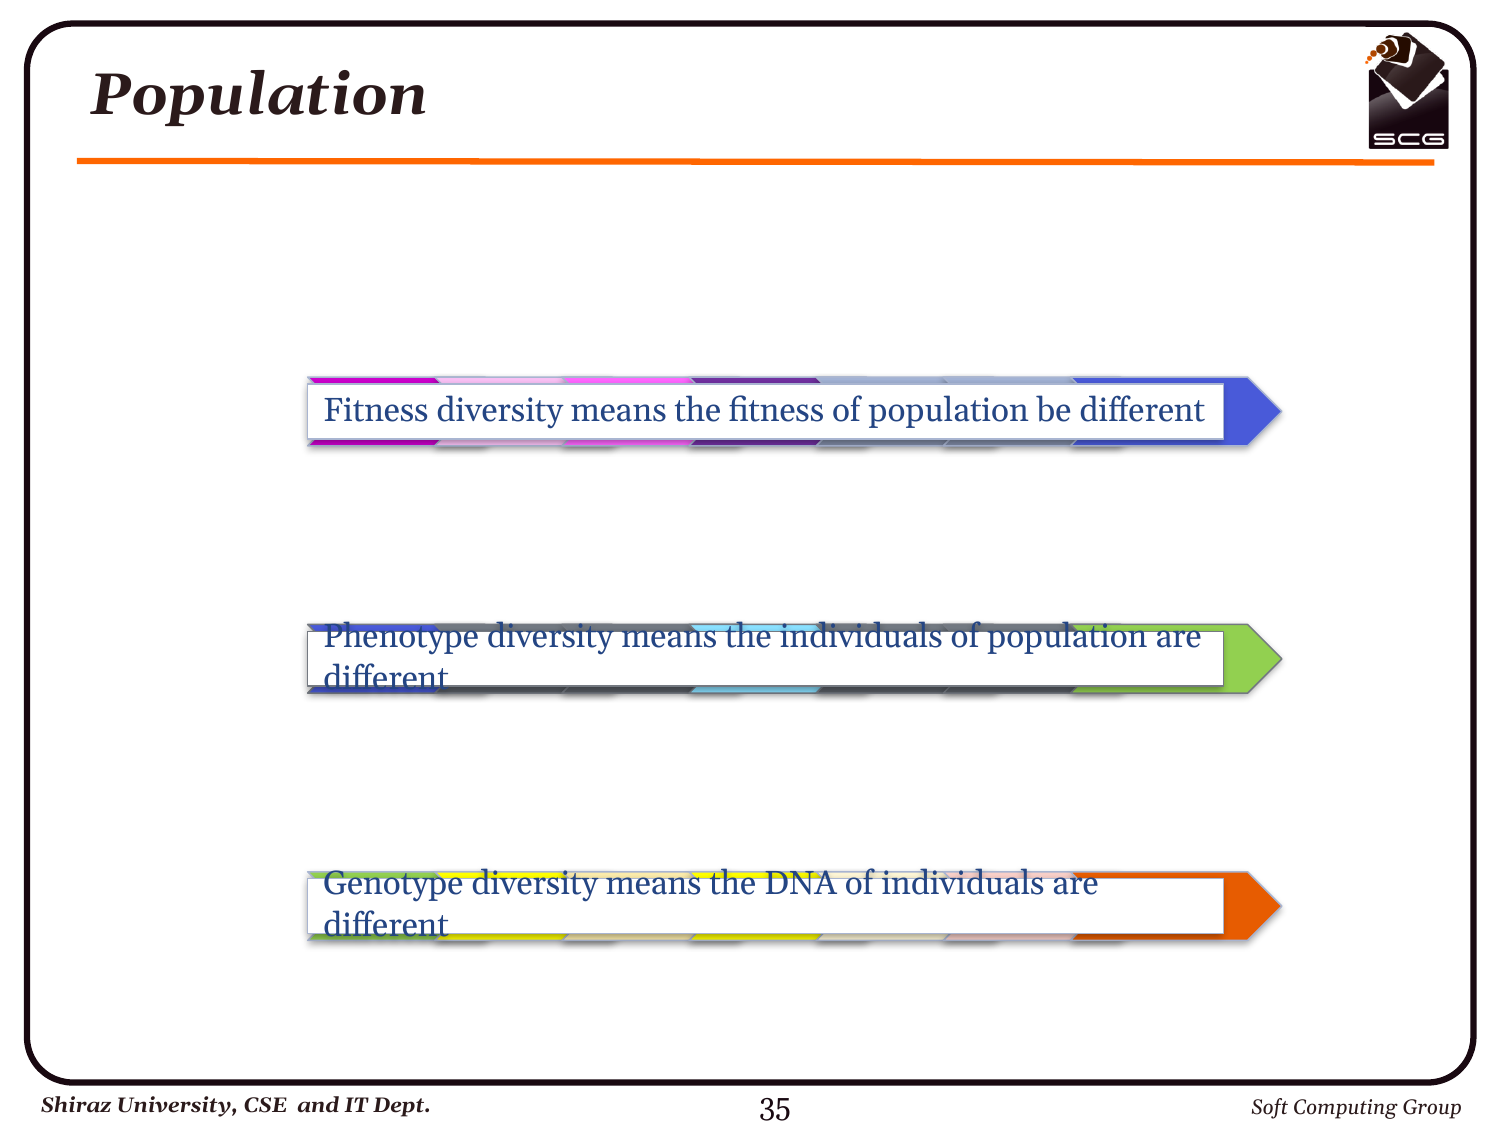

# Population
Phenotype diversity means the individuals of population are different
Genotype diversity means the DNA of individuals are different
Fitness diversity means the fitness of population be different
35